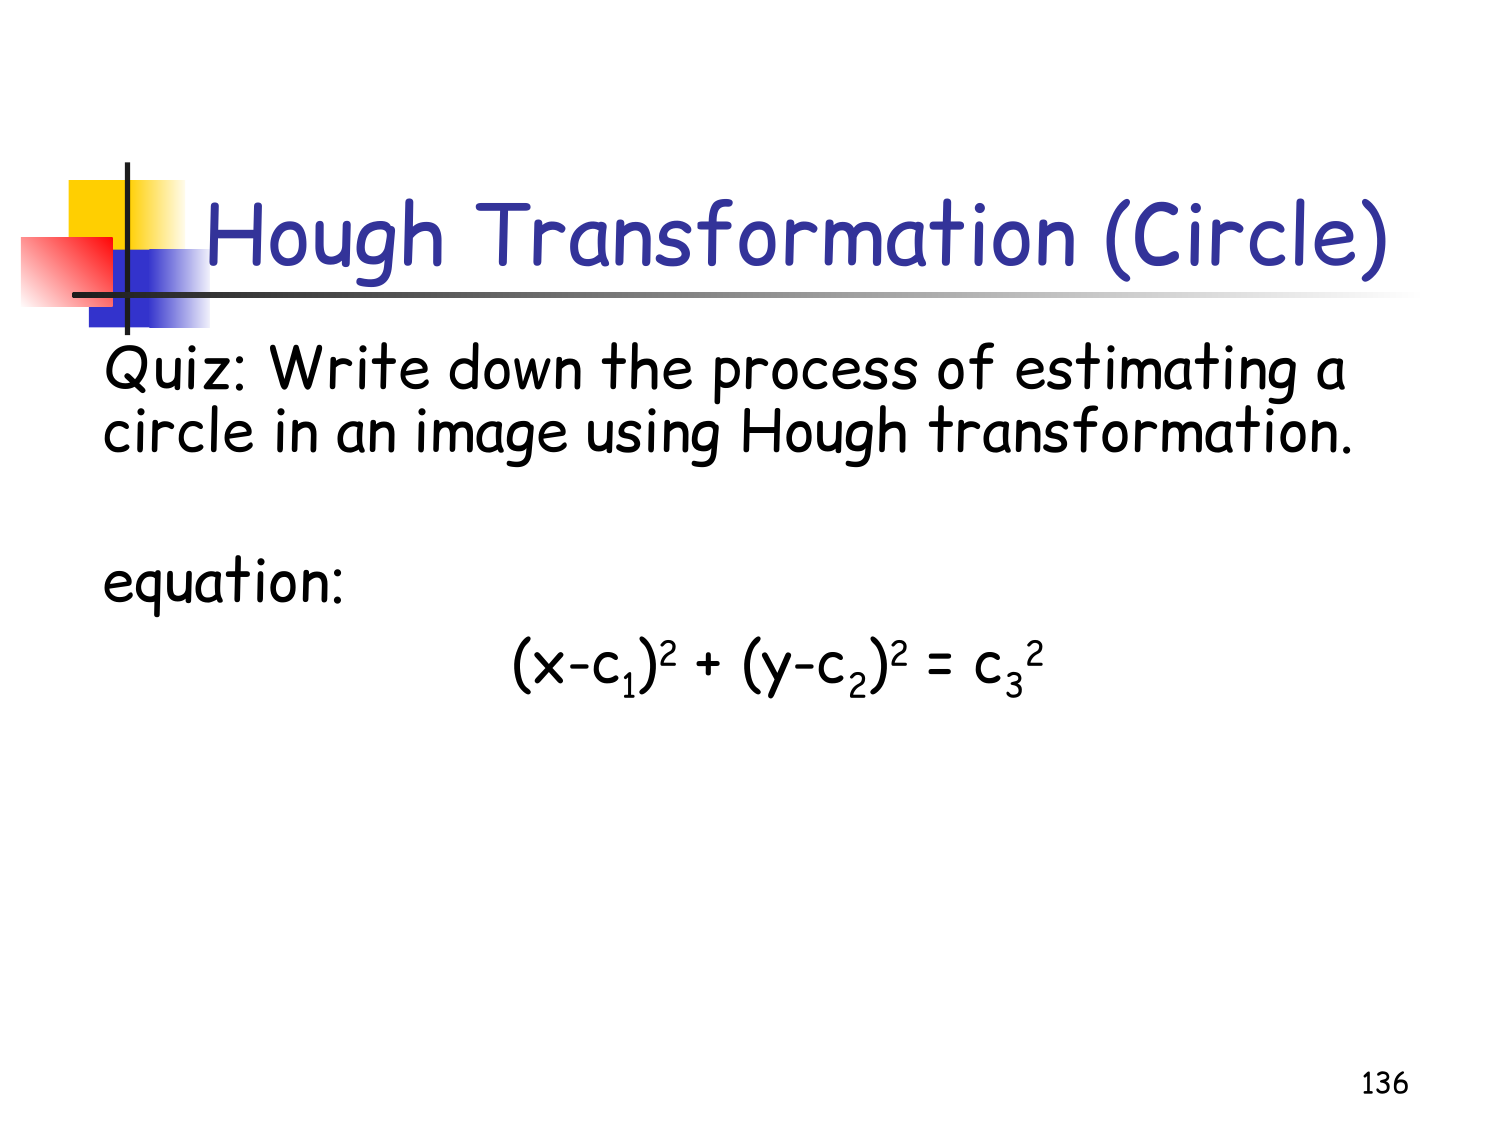

# Hough Transformation (Circle)
Quiz: Write down the process of estimating a circle in an image using Hough transformation.

equation:
(x-c1)2 + (y-c2)2 = c32
136